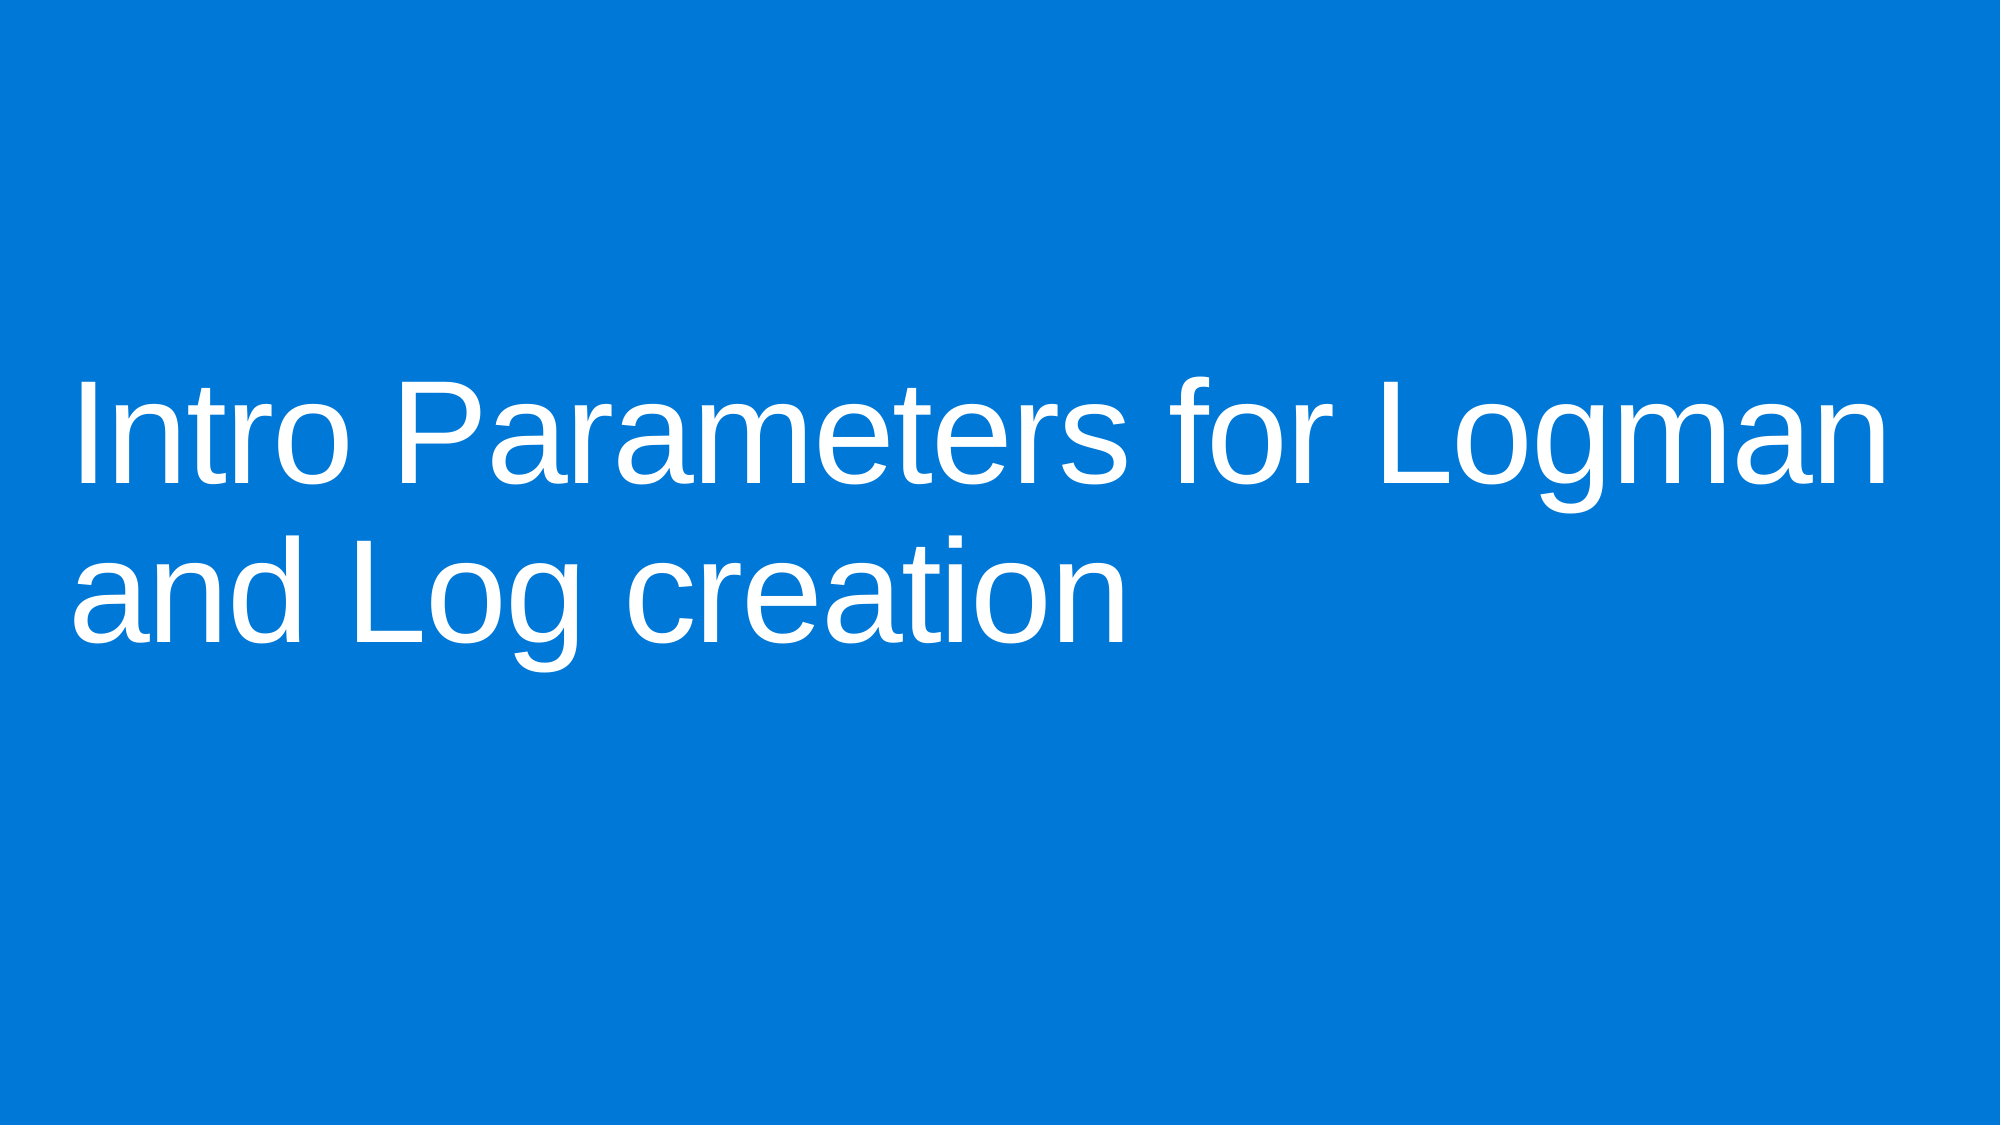

# Intro Parameters for Logman and Log creation